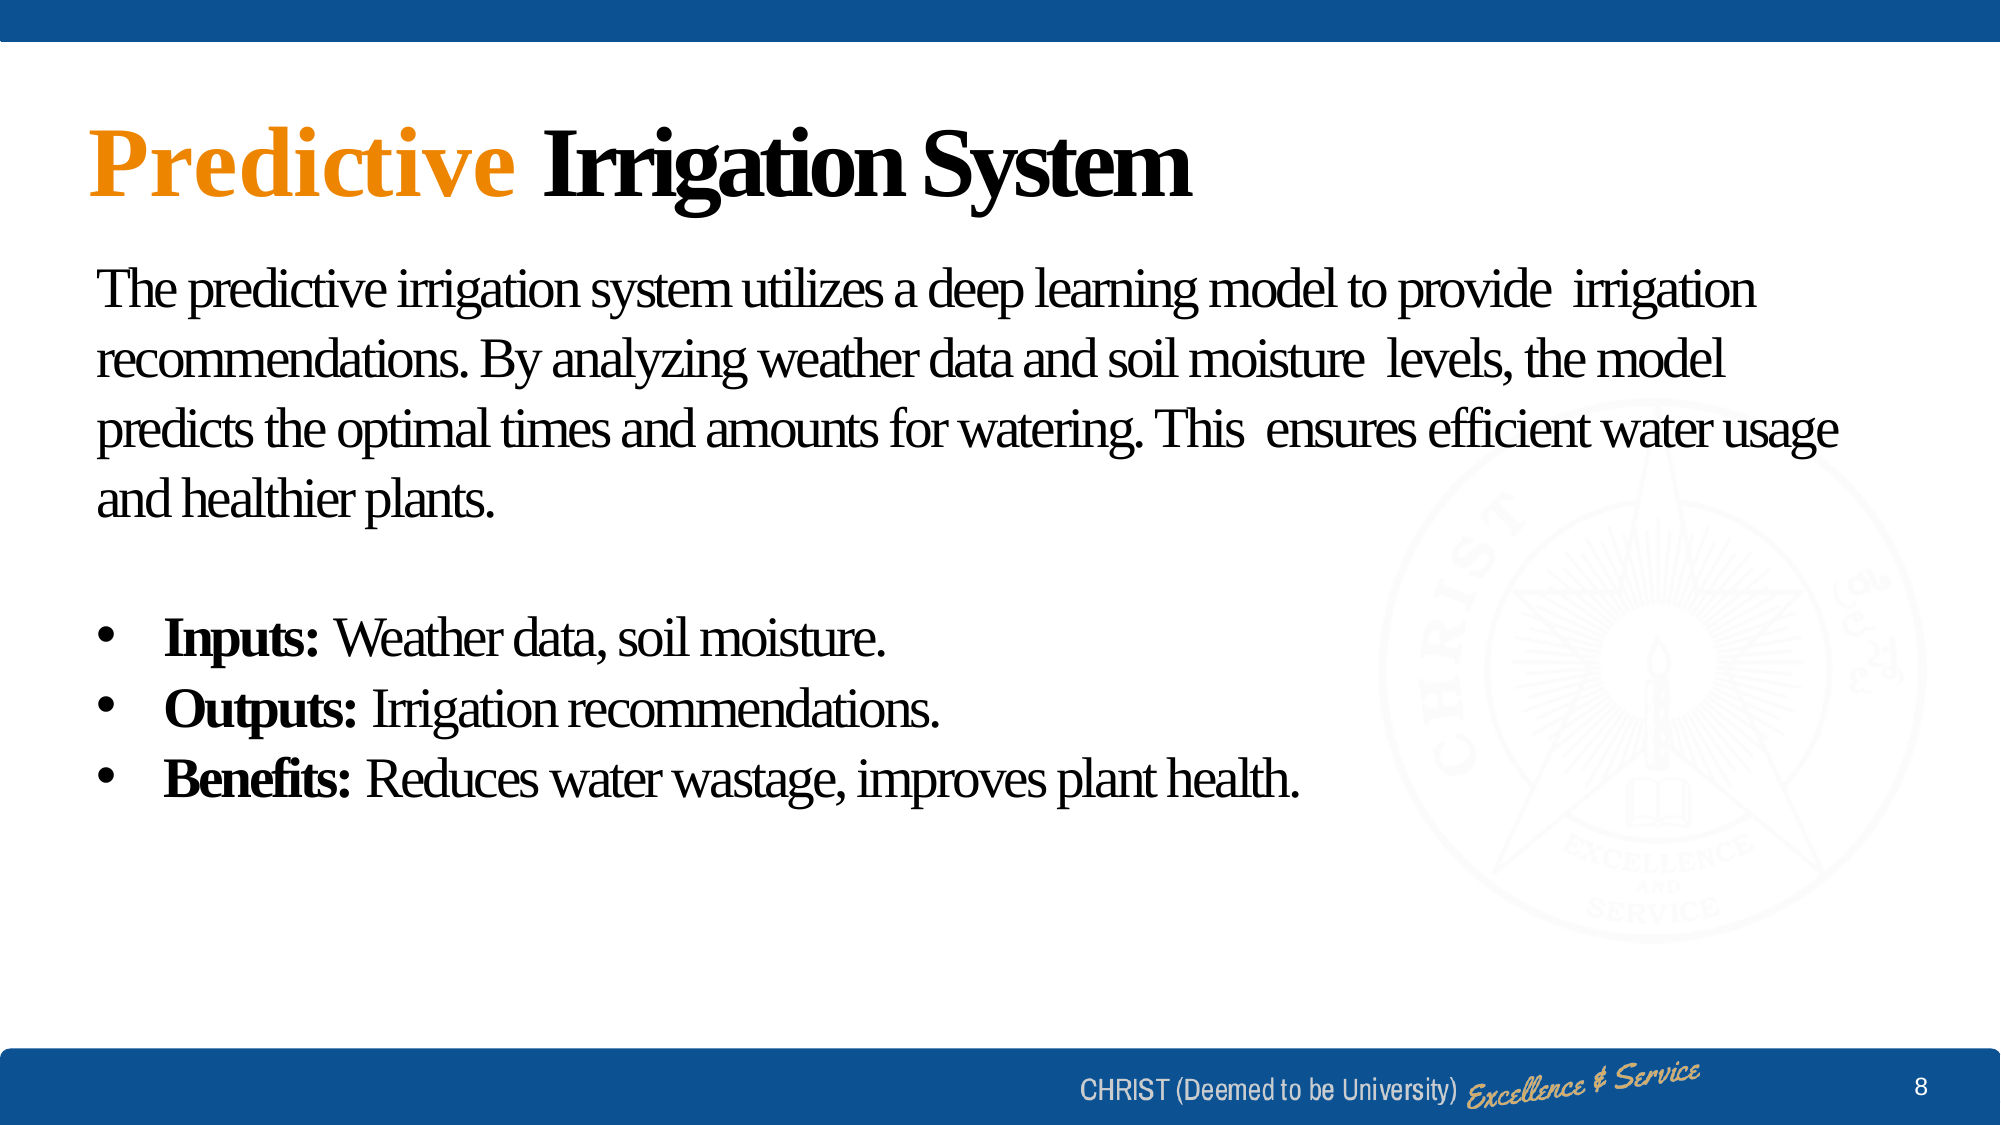

# Predictive Irrigation System
The predictive irrigation system utilizes a deep learning model to provide  irrigation recommendations. By analyzing weather data and soil moisture  levels, the model predicts the optimal times and amounts for watering. This  ensures efficient water usage and healthier plants.

Inputs: Weather data, soil moisture.
Outputs: Irrigation recommendations.
Benefits: Reduces water wastage, improves plant health.
8